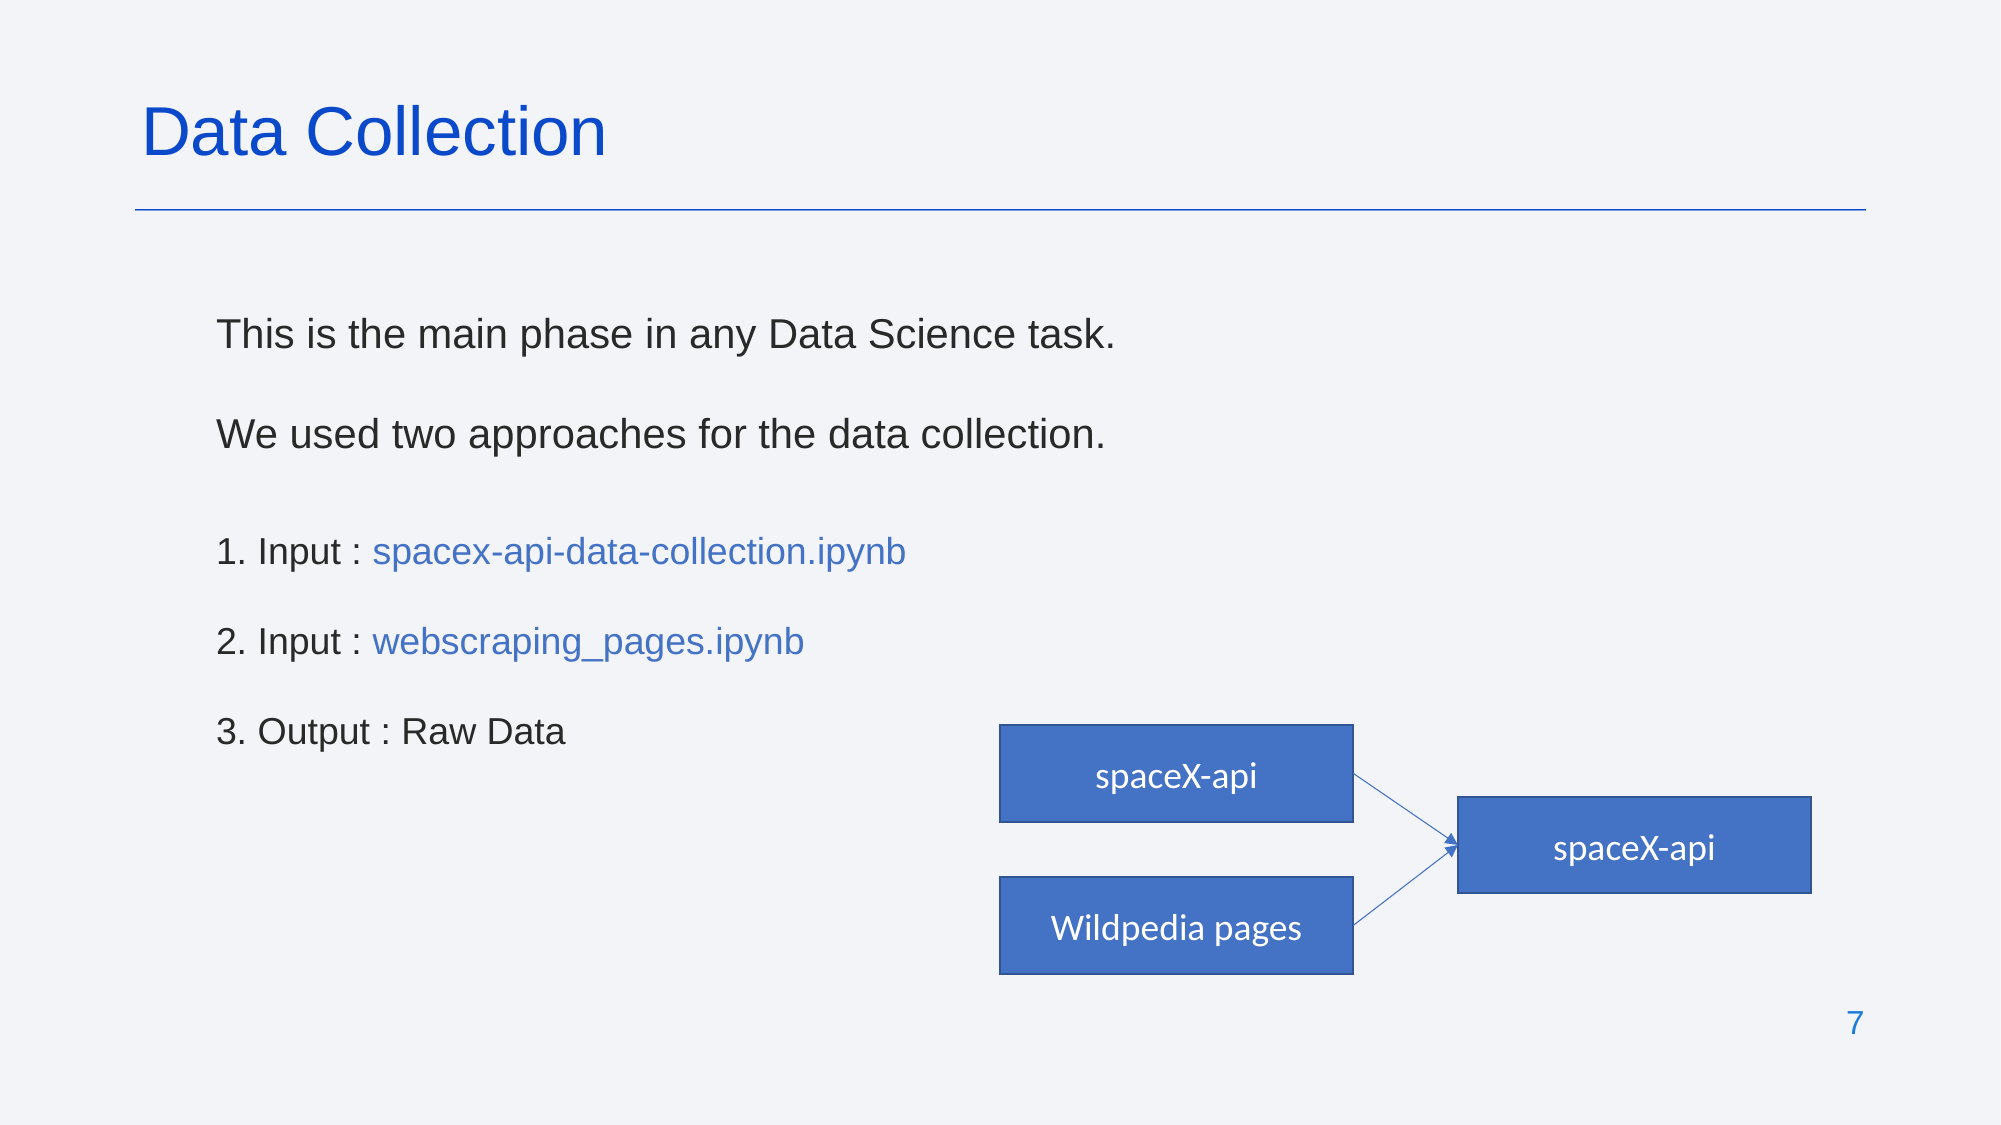

Data Collection
This is the main phase in any Data Science task.

We used two approaches for the data collection.

1. Input : spacex-api-data-collection.ipynb

2. Input : webscraping_pages.ipynb

3. Output : Raw Data
spaceX-api
spaceX-api
Wildpedia pages
7